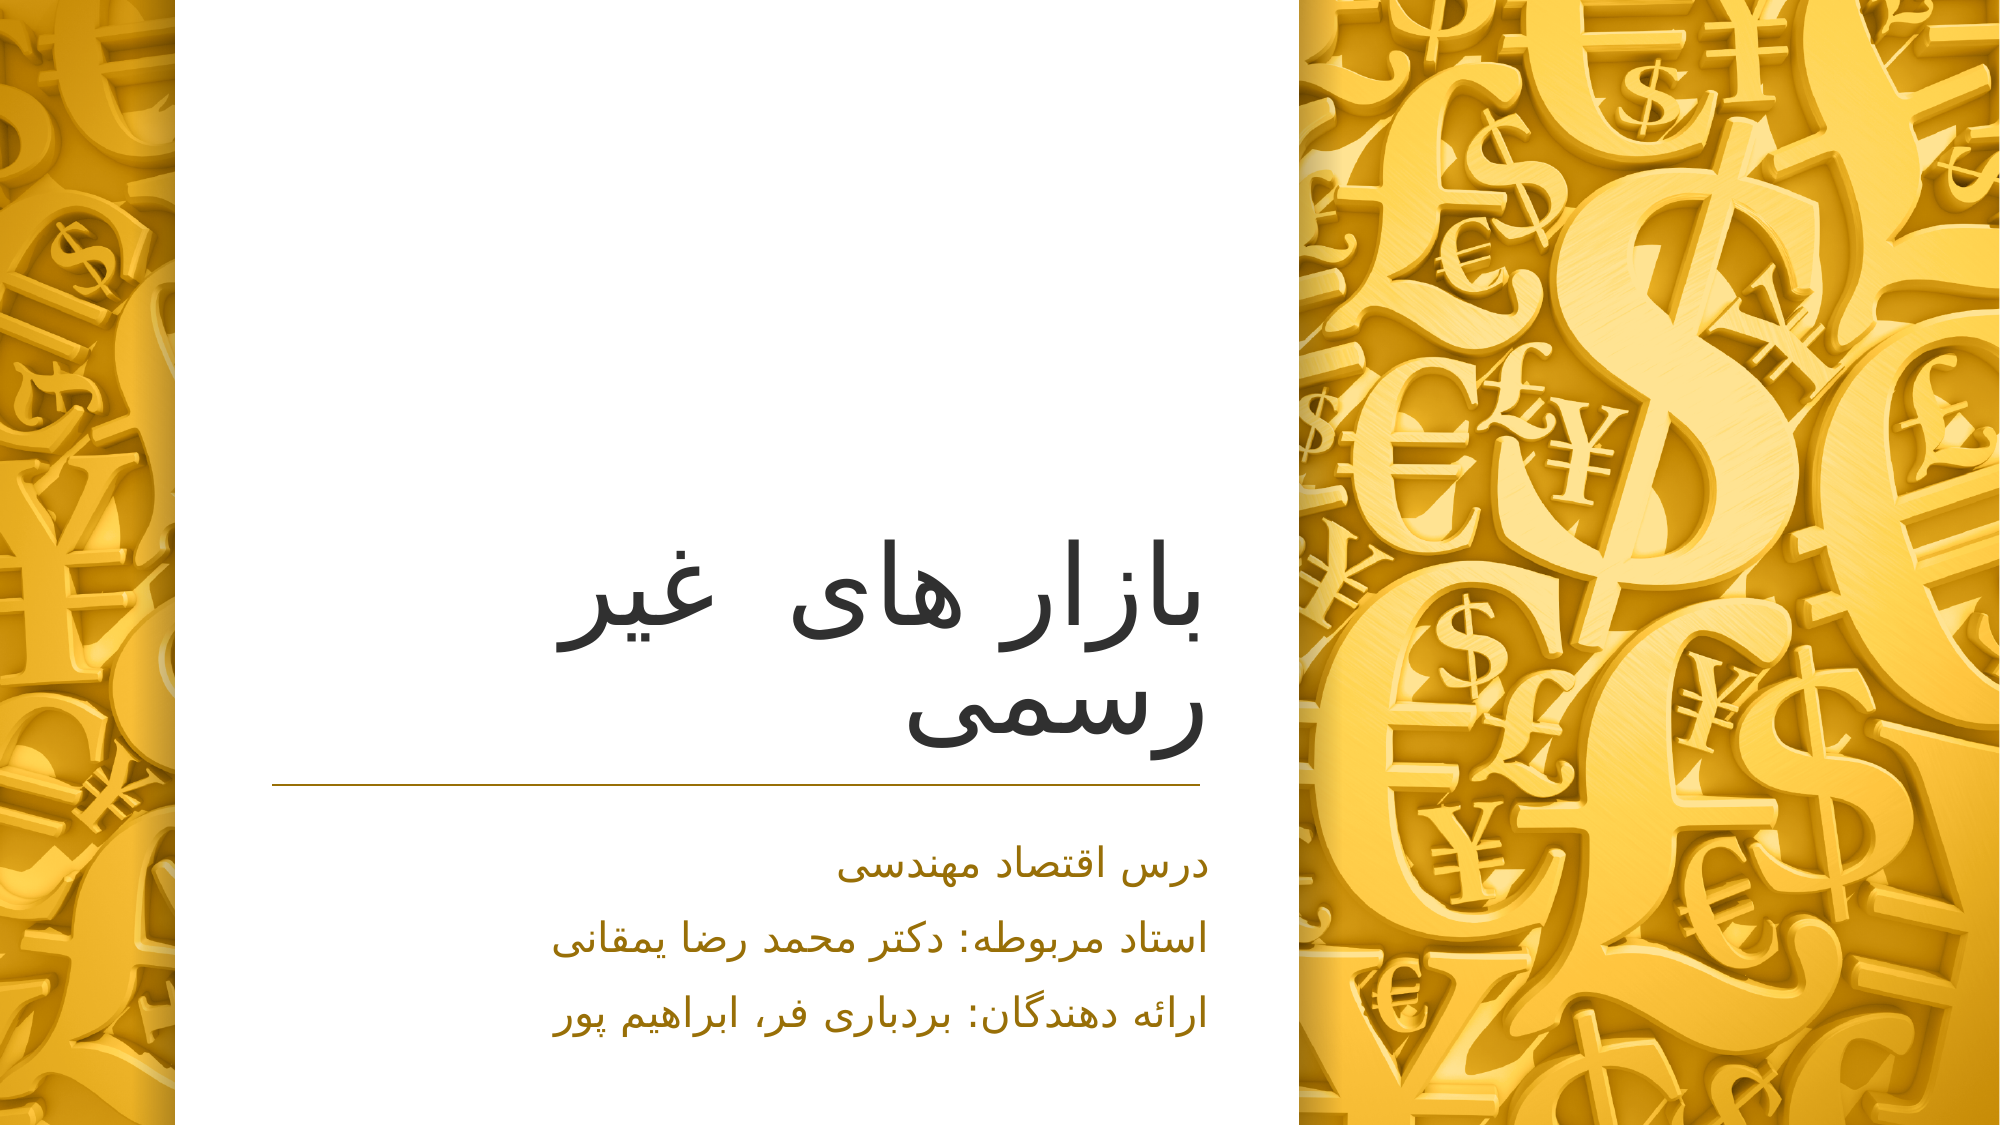

# بازار های  غیر رسمی
درس اقتصاد مهندسی
استاد مربوطه: دکتر محمد رضا یمقانی
ارائه دهندگان: بردباری فر، ابراهیم پور